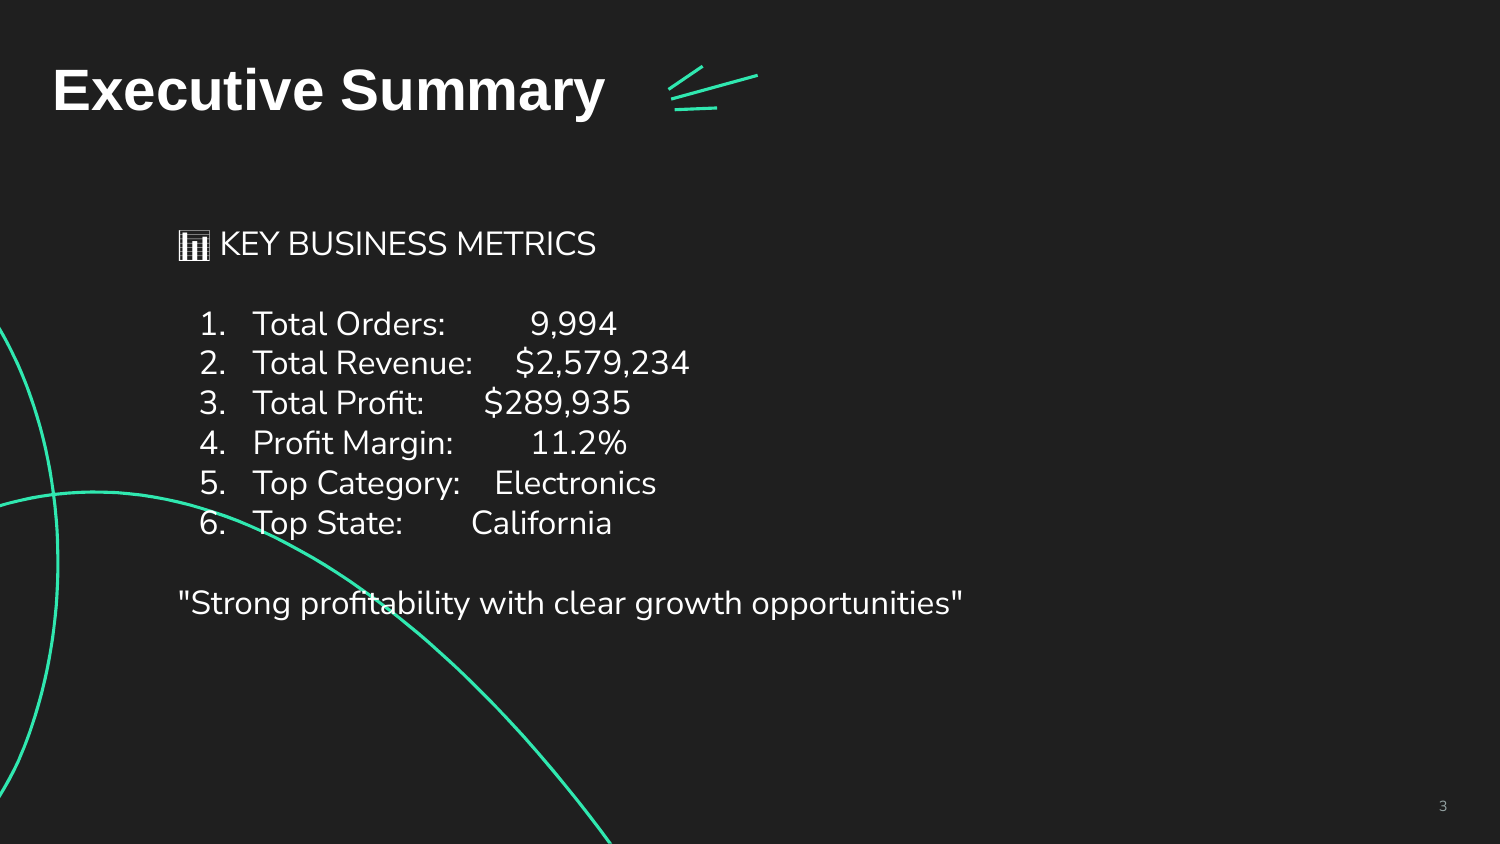

# Executive Summary
📊 KEY BUSINESS METRICS

Total Orders:          9,994
Total Revenue:     $2,579,234
Total Profit:       $289,935
Profit Margin:         11.2%
Top Category:    Electronics
Top State:        California

"Strong profitability with clear growth opportunities"